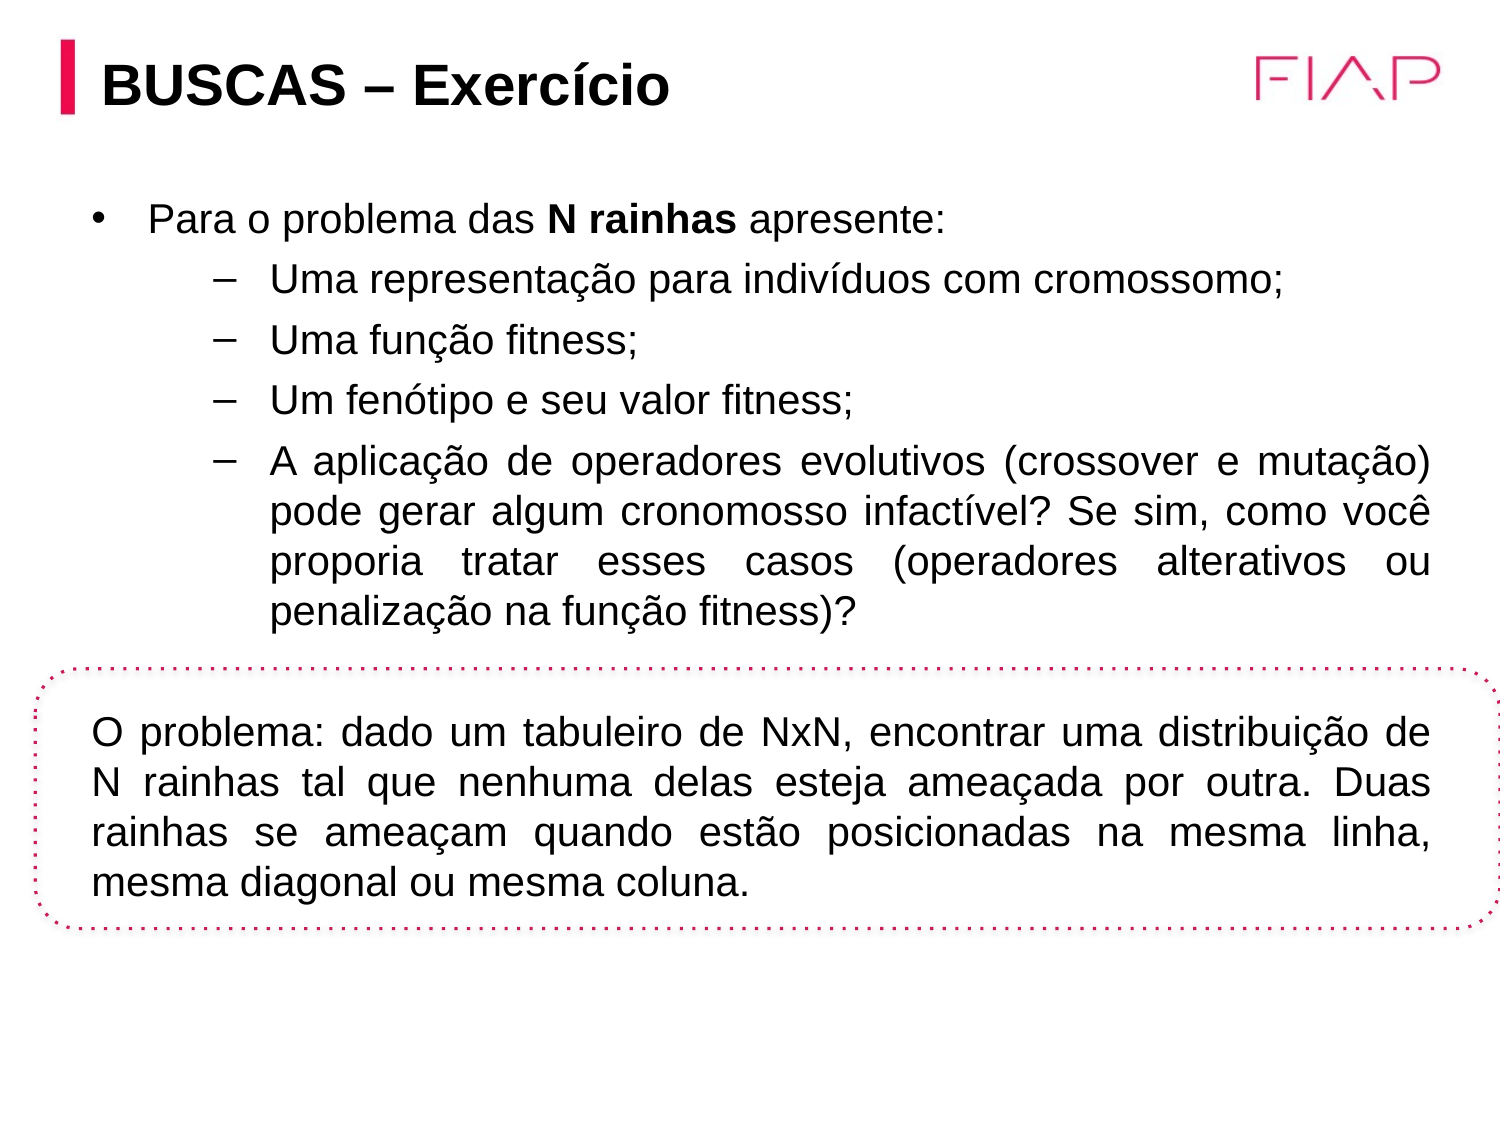

BUSCAS – Exercício
Para o problema das N rainhas apresente:
Uma representação para indivíduos com cromossomo;
Uma função fitness;
Um fenótipo e seu valor fitness;
A aplicação de operadores evolutivos (crossover e mutação) pode gerar algum cronomosso infactível? Se sim, como você proporia tratar esses casos (operadores alterativos ou penalização na função fitness)?

O problema: dado um tabuleiro de NxN, encontrar uma distribuição de N rainhas tal que nenhuma delas esteja ameaçada por outra. Duas rainhas se ameaçam quando estão posicionadas na mesma linha, mesma diagonal ou mesma coluna.